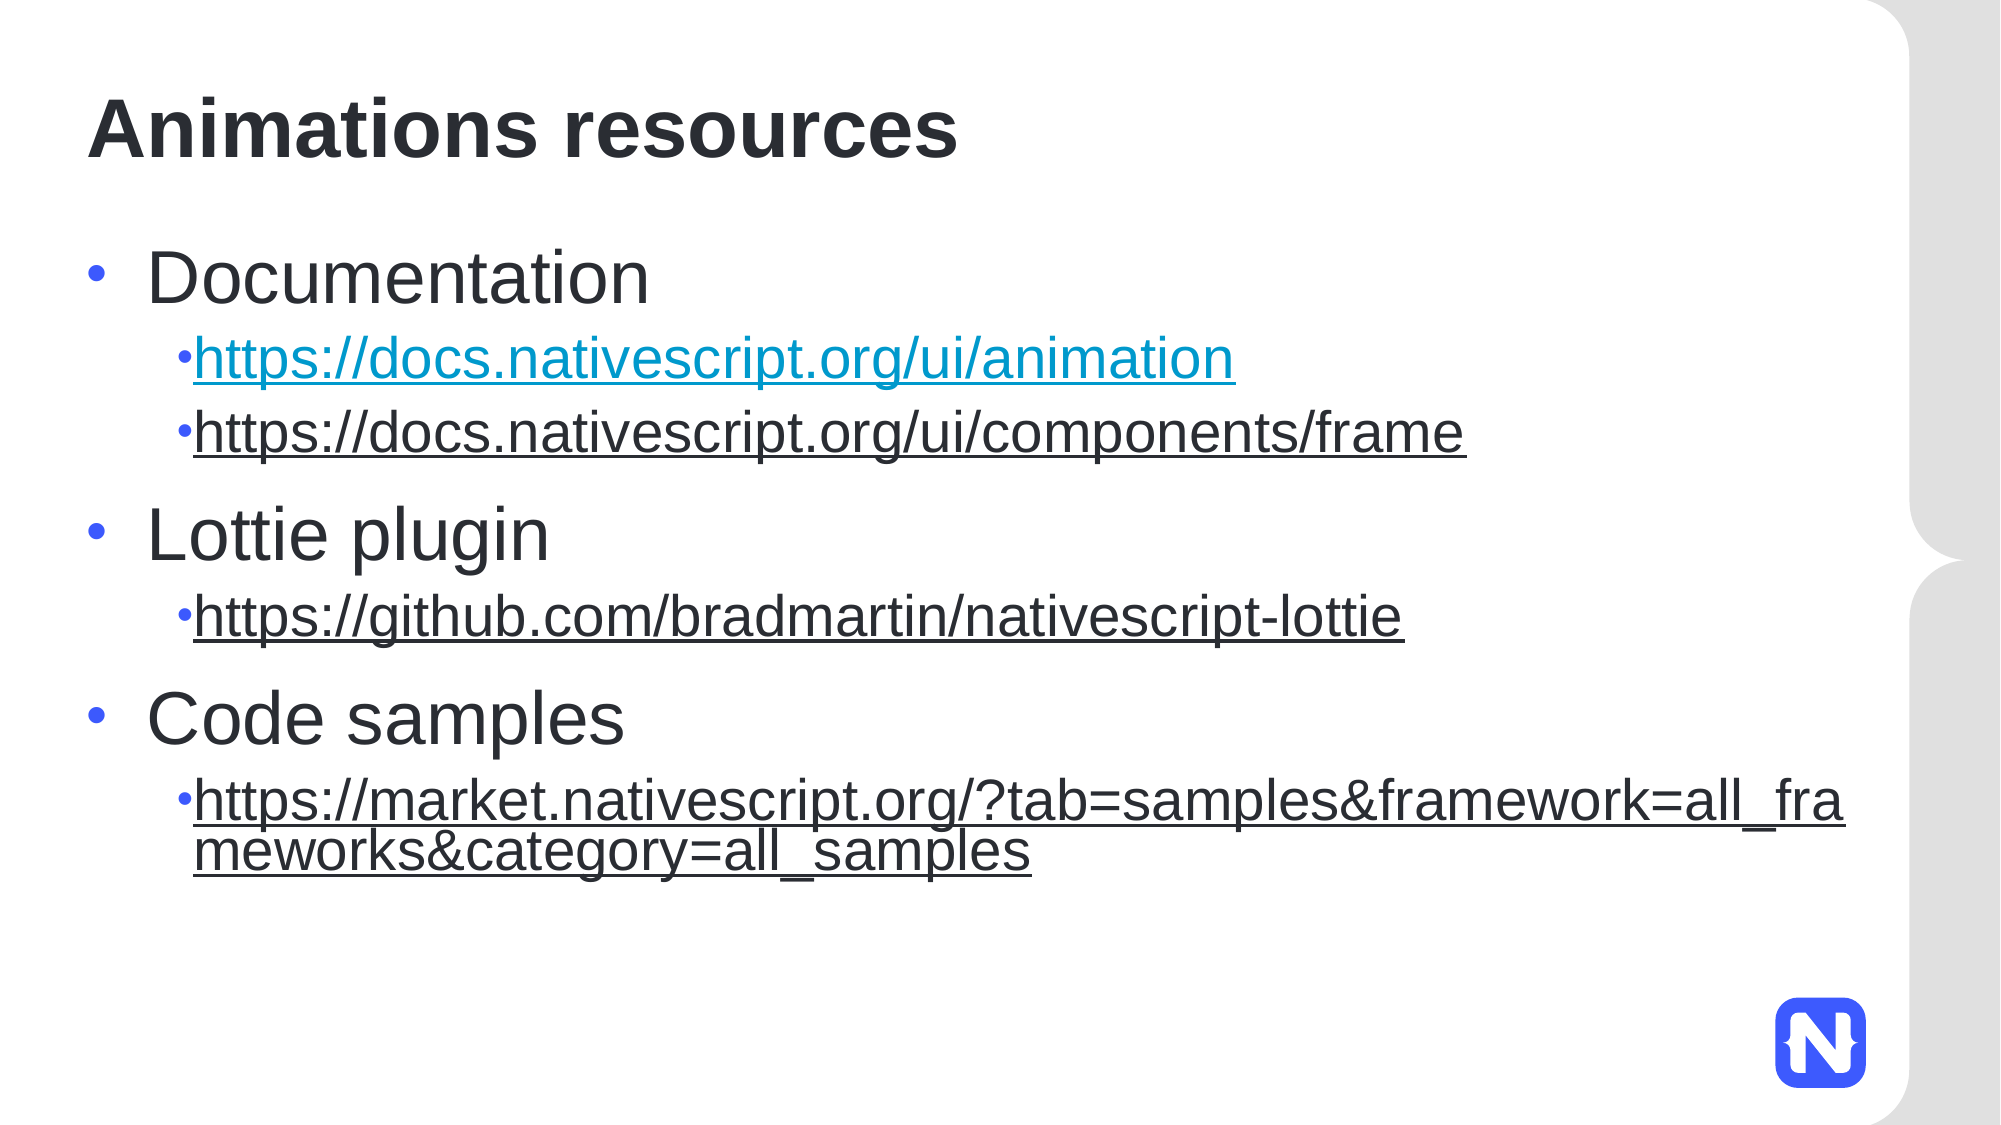

# Animations resources
Documentation
https://docs.nativescript.org/ui/animation
https://docs.nativescript.org/ui/components/frame
Lottie plugin
https://github.com/bradmartin/nativescript-lottie
Code samples
https://market.nativescript.org/?tab=samples&framework=all_frameworks&category=all_samples